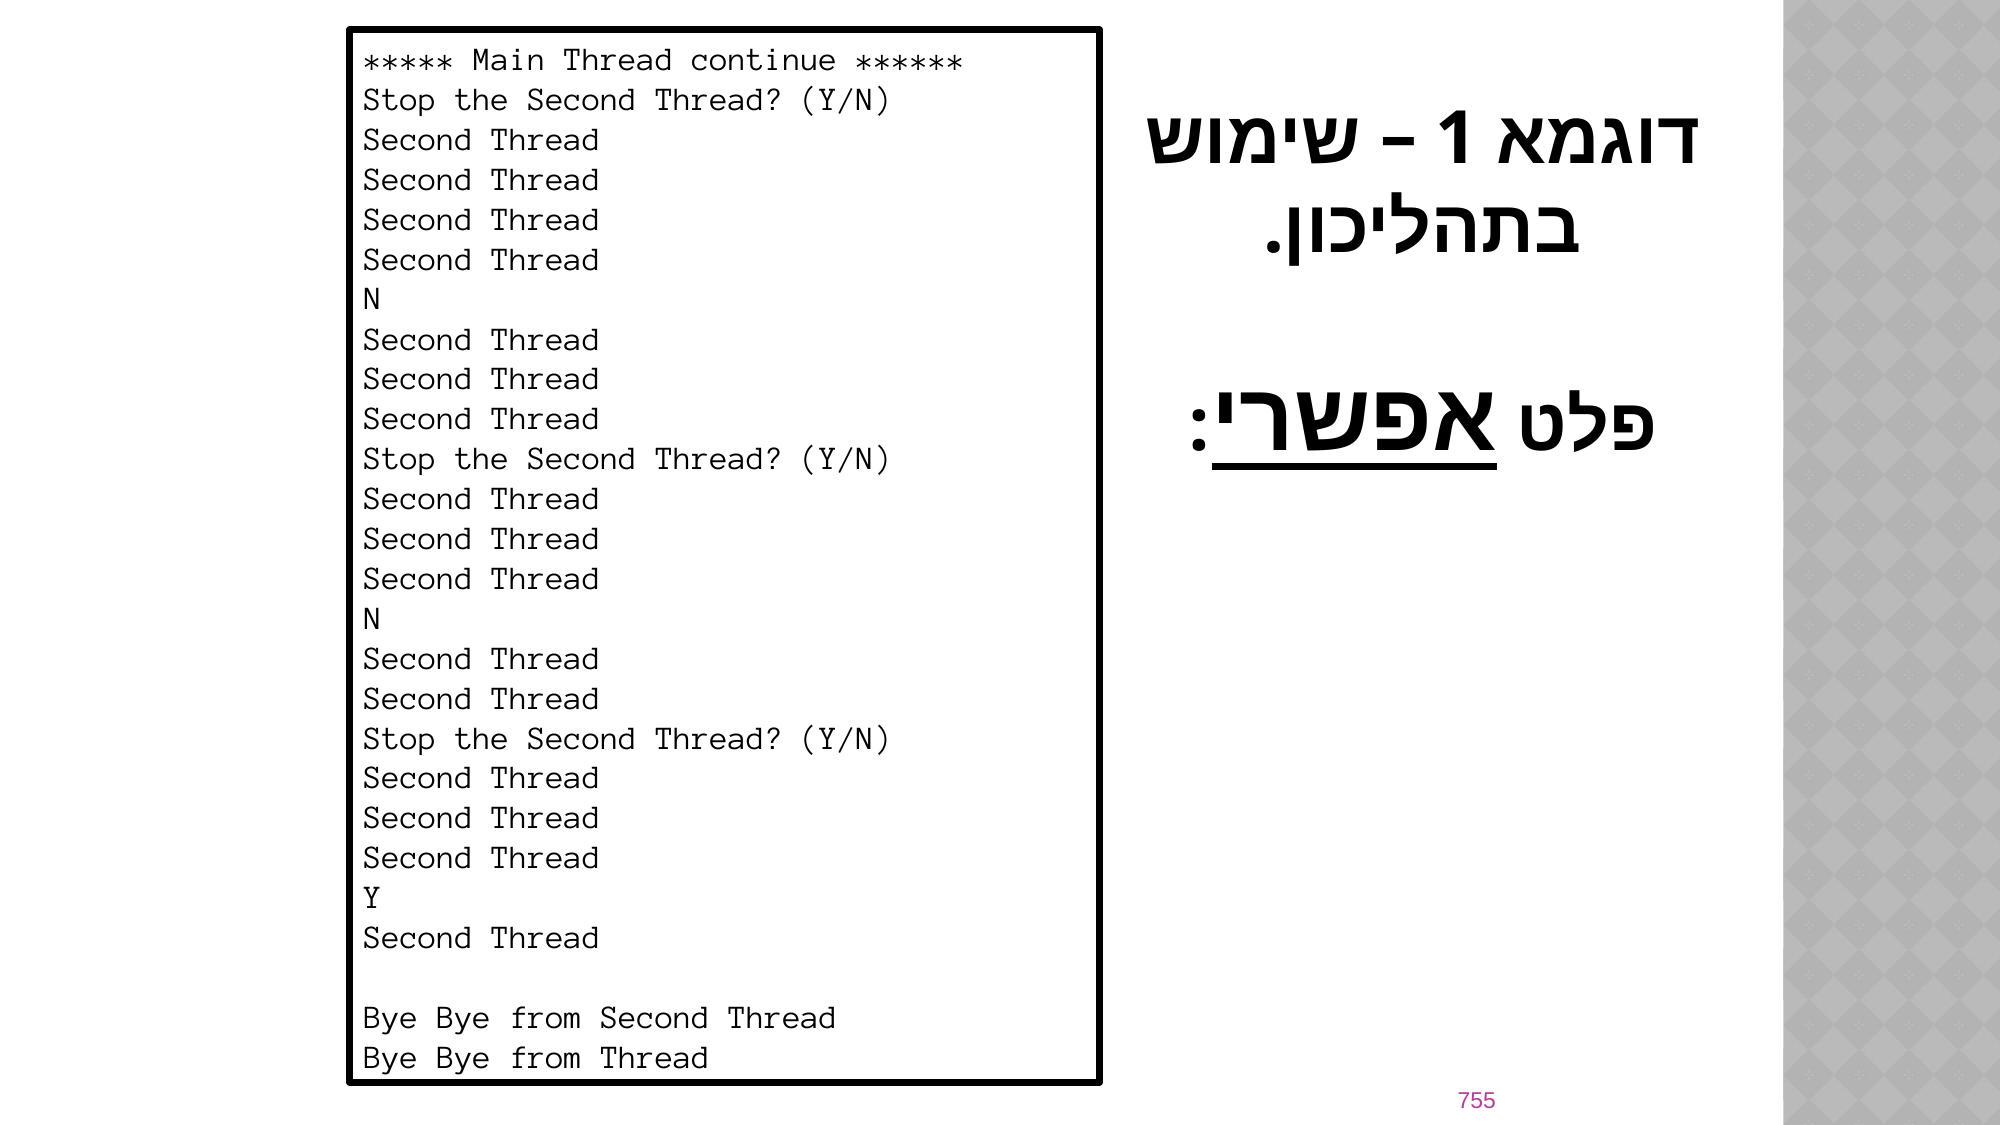

# דוגמא 1 – שימוש בתהליכון. פלט אפשרי:
***** Main Thread continue ******
Stop the Second Thread? (Y/N)
Second Thread
Second Thread
Second Thread
Second Thread
N
Second Thread
Second Thread
Second Thread
Stop the Second Thread? (Y/N)
Second Thread
Second Thread
Second Thread
N
Second Thread
Second Thread
Stop the Second Thread? (Y/N)
Second Thread
Second Thread
Second Thread
Y
Second Thread

Bye Bye from Second Thread
Bye Bye from Thread
755